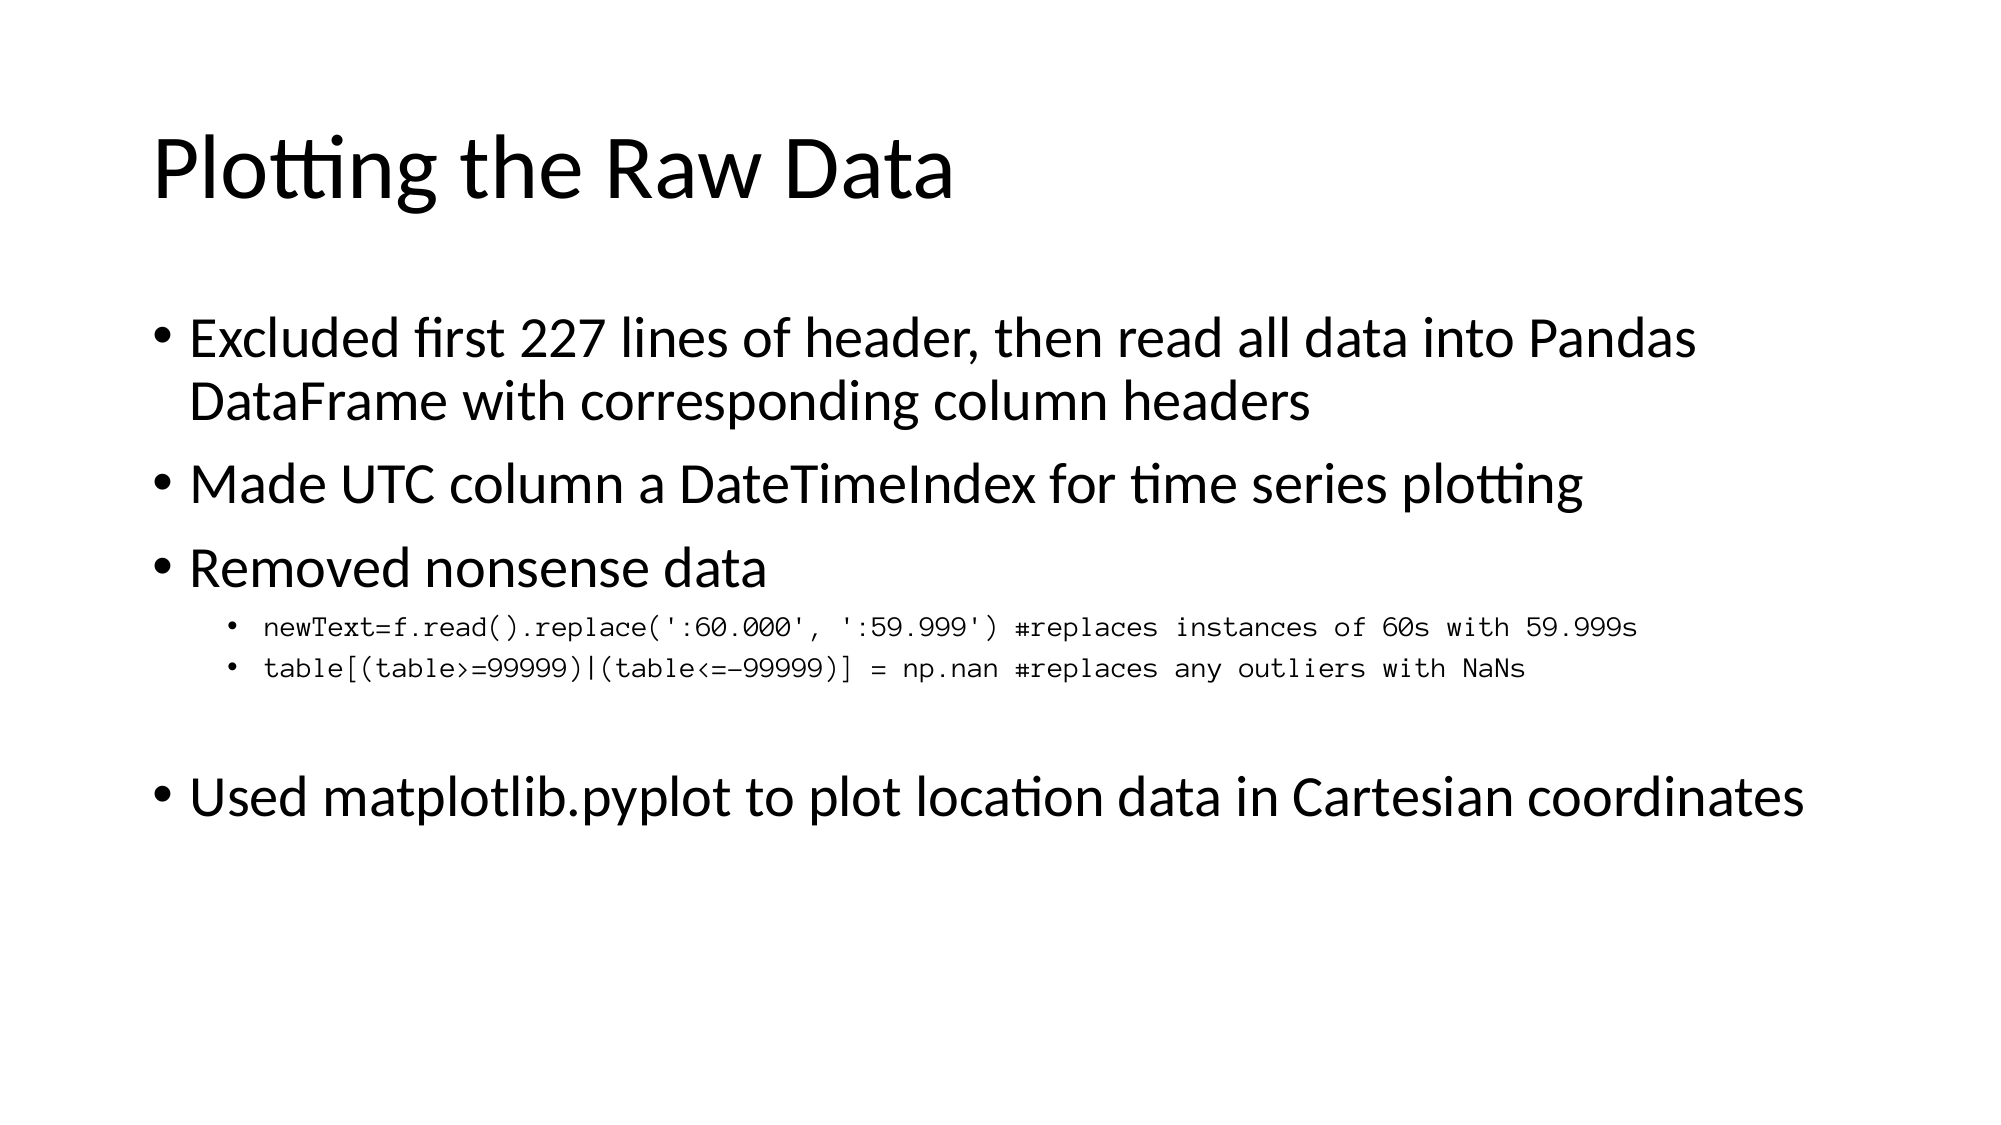

# Plotting the Raw Data
Excluded first 227 lines of header, then read all data into Pandas DataFrame with corresponding column headers
Made UTC column a DateTimeIndex for time series plotting
Removed nonsense data
newText=f.read().replace(':60.000', ':59.999') #replaces instances of 60s with 59.999s
table[(table>=99999)|(table<=-99999)] = np.nan #replaces any outliers with NaNs

Used matplotlib.pyplot to plot location data in Cartesian coordinates